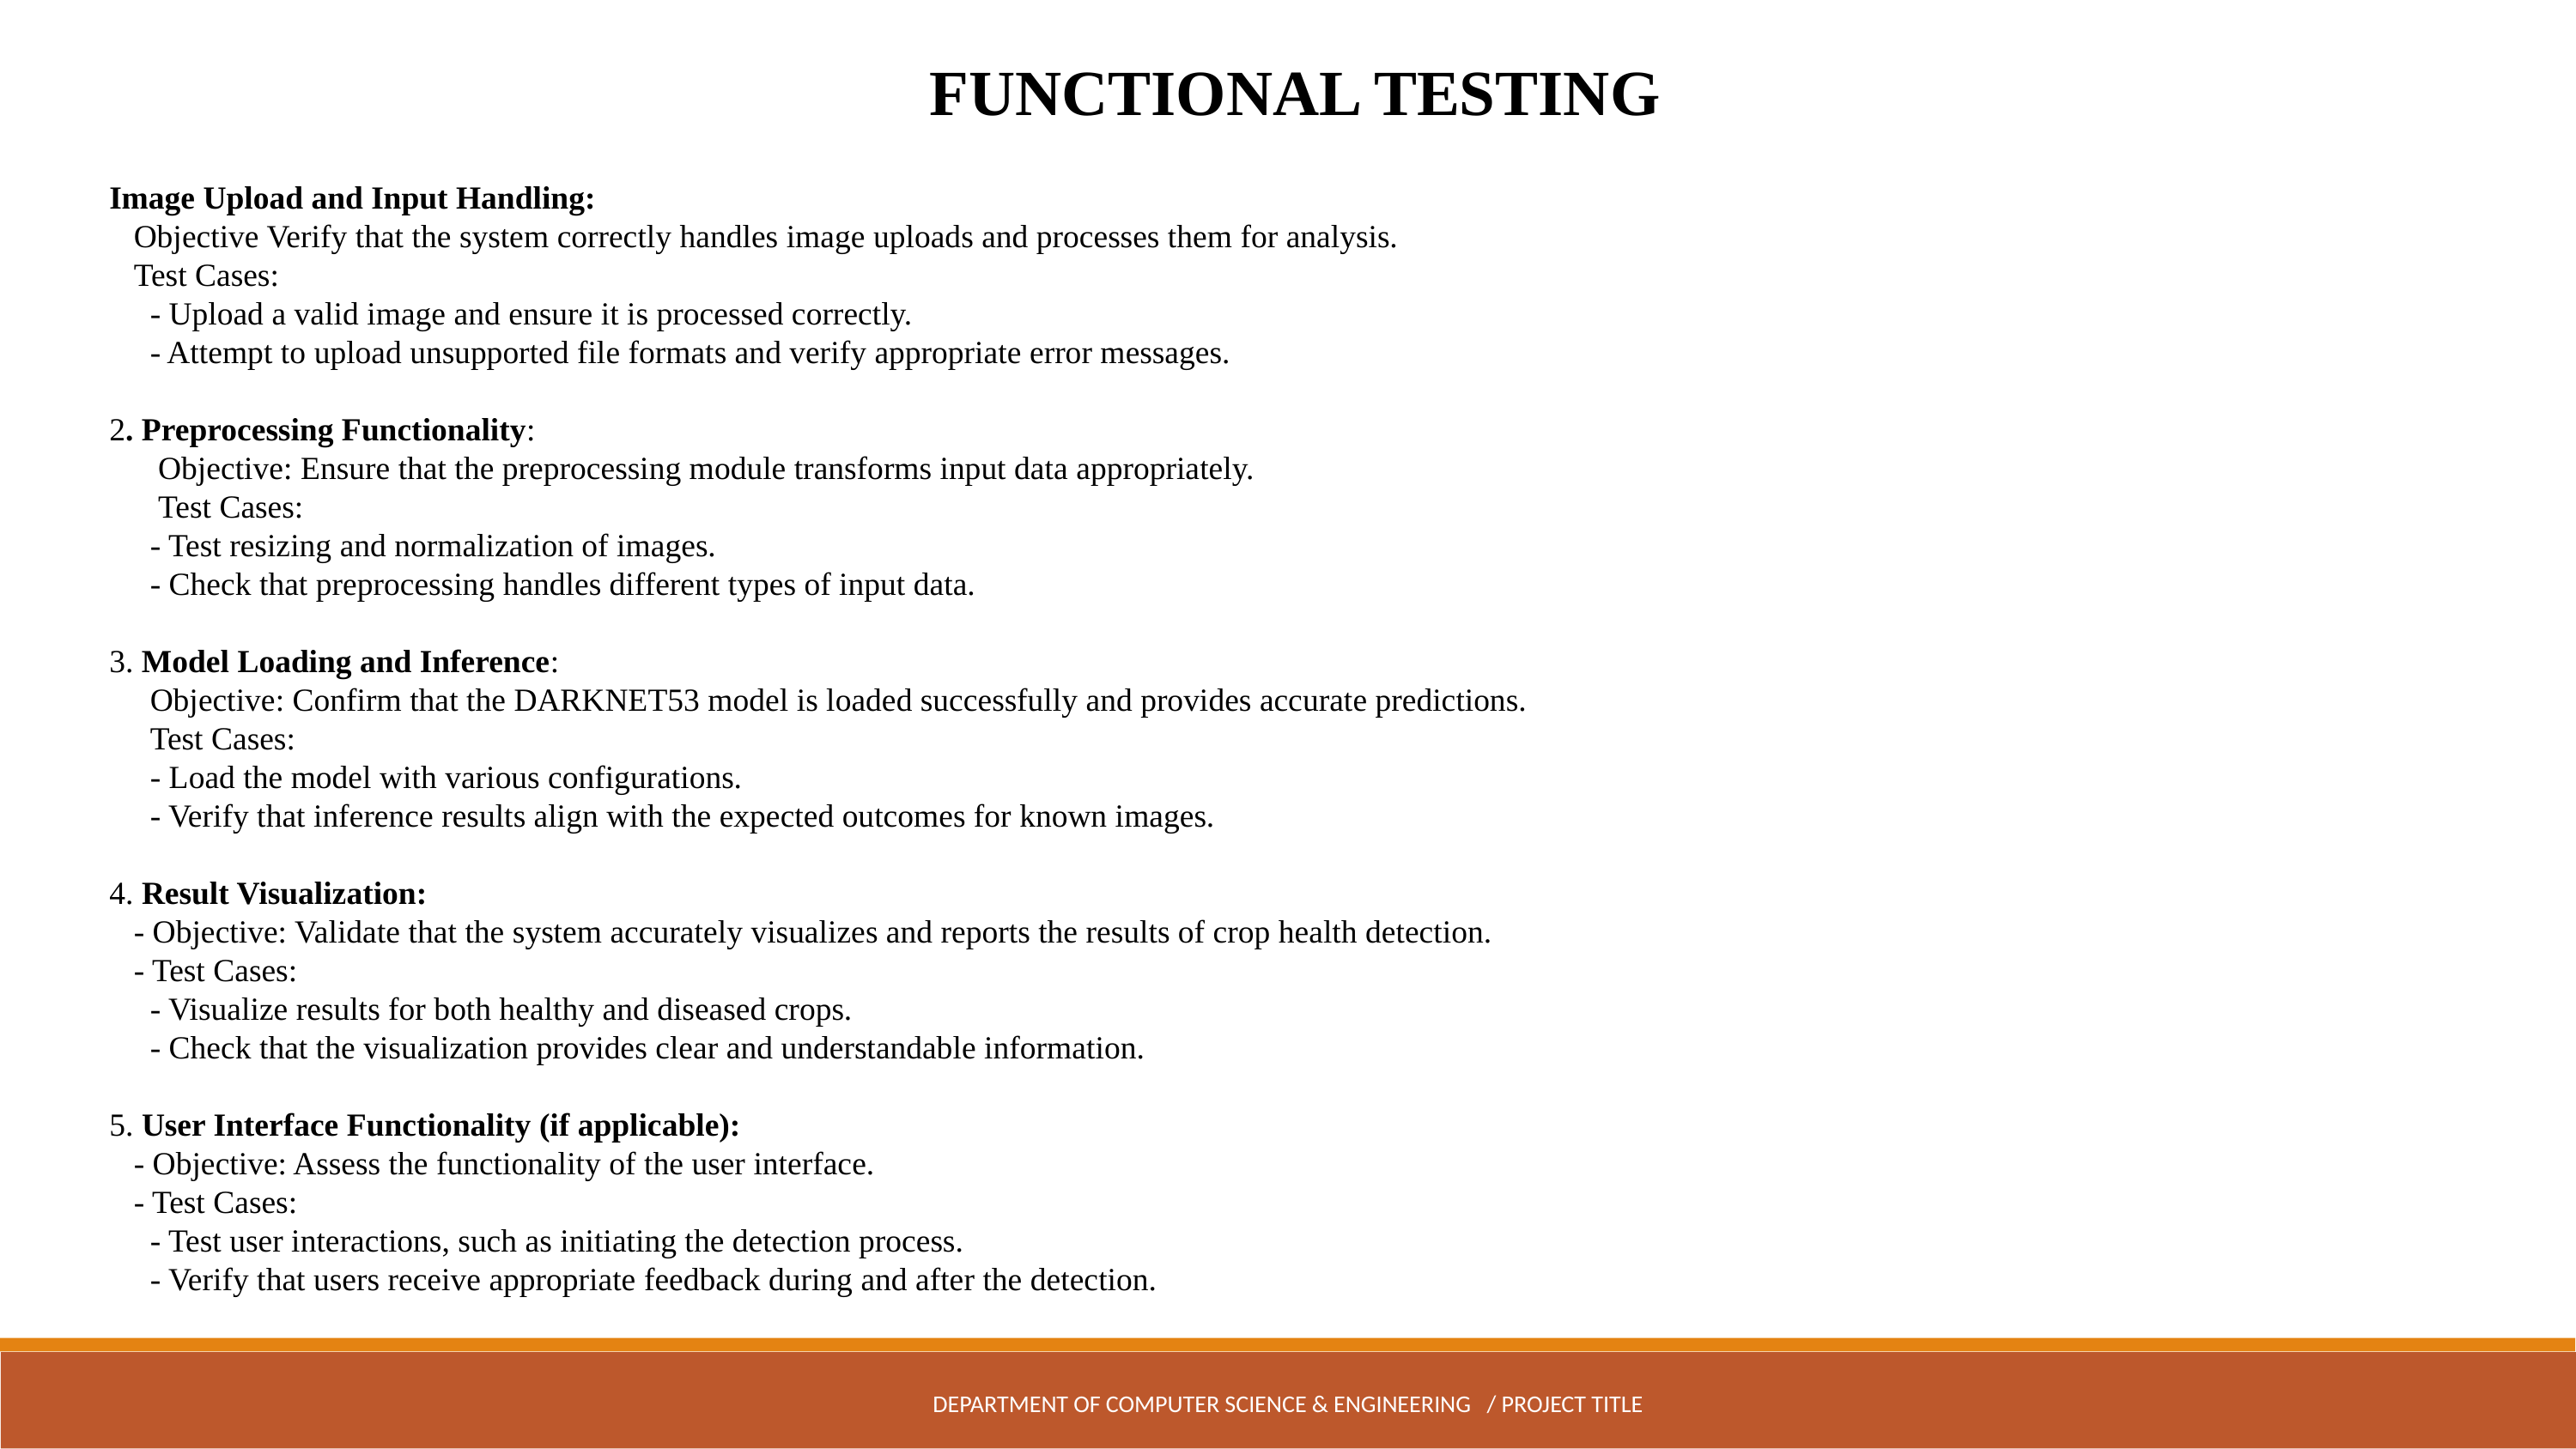

FUNCTIONAL TESTING
Image Upload and Input Handling:
   Objective Verify that the system correctly handles image uploads and processes them for analysis.
   Test Cases:
     - Upload a valid image and ensure it is processed correctly.
     - Attempt to upload unsupported file formats and verify appropriate error messages.

2. Preprocessing Functionality:
      Objective: Ensure that the preprocessing module transforms input data appropriately.
      Test Cases:
     - Test resizing and normalization of images.
     - Check that preprocessing handles different types of input data.

3. Model Loading and Inference:
     Objective: Confirm that the DARKNET53 model is loaded successfully and provides accurate predictions.
     Test Cases:
     - Load the model with various configurations.
     - Verify that inference results align with the expected outcomes for known images.

4. Result Visualization:
   - Objective: Validate that the system accurately visualizes and reports the results of crop health detection.
   - Test Cases:
     - Visualize results for both healthy and diseased crops.
     - Check that the visualization provides clear and understandable information.

5. User Interface Functionality (if applicable):
   - Objective: Assess the functionality of the user interface.
   - Test Cases:
     - Test user interactions, such as initiating the detection process.
     - Verify that users receive appropriate feedback during and after the detection.

DEPARTMENT OF COMPUTER SCIENCE & ENGINEERING   / PROJECT TITLE
27